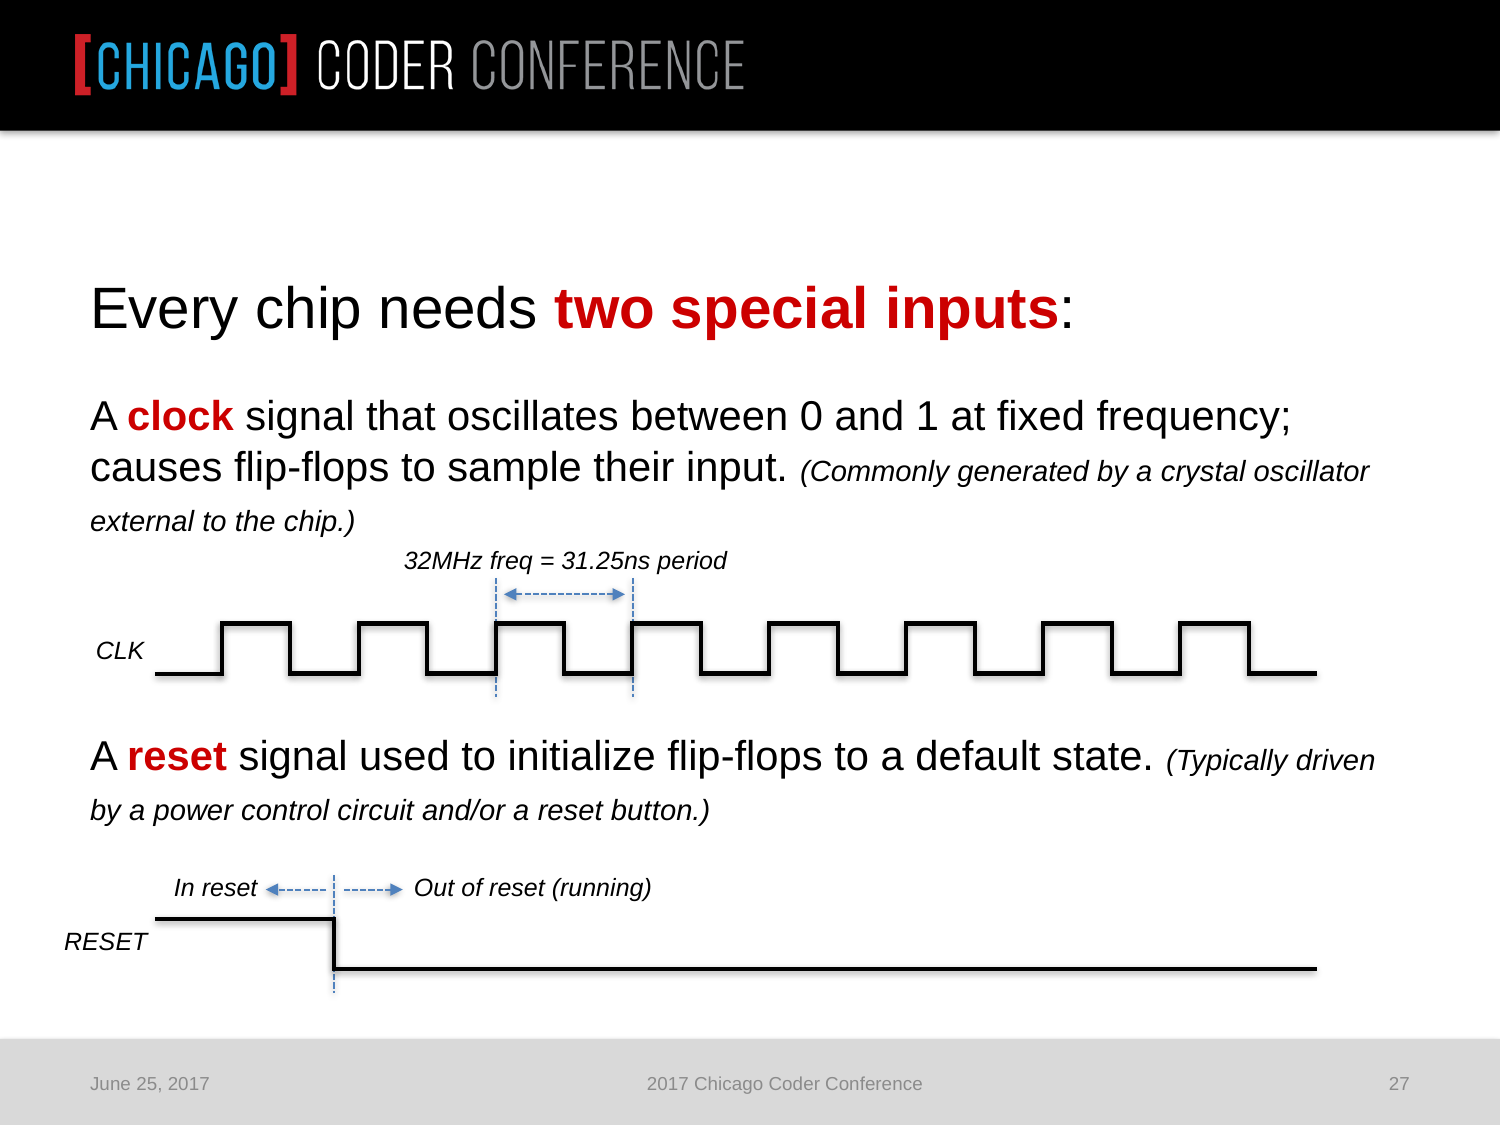

Every chip needs two special inputs:

A clock signal that oscillates between 0 and 1 at fixed frequency; causes flip-flops to sample their input. (Commonly generated by a crystal oscillator external to the chip.)

A reset signal used to initialize flip-flops to a default state. (Typically driven by a power control circuit and/or a reset button.)
32MHz freq = 31.25ns period
CLK
In reset
Out of reset (running)
RESET
June 25, 2017
2017 Chicago Coder Conference
27